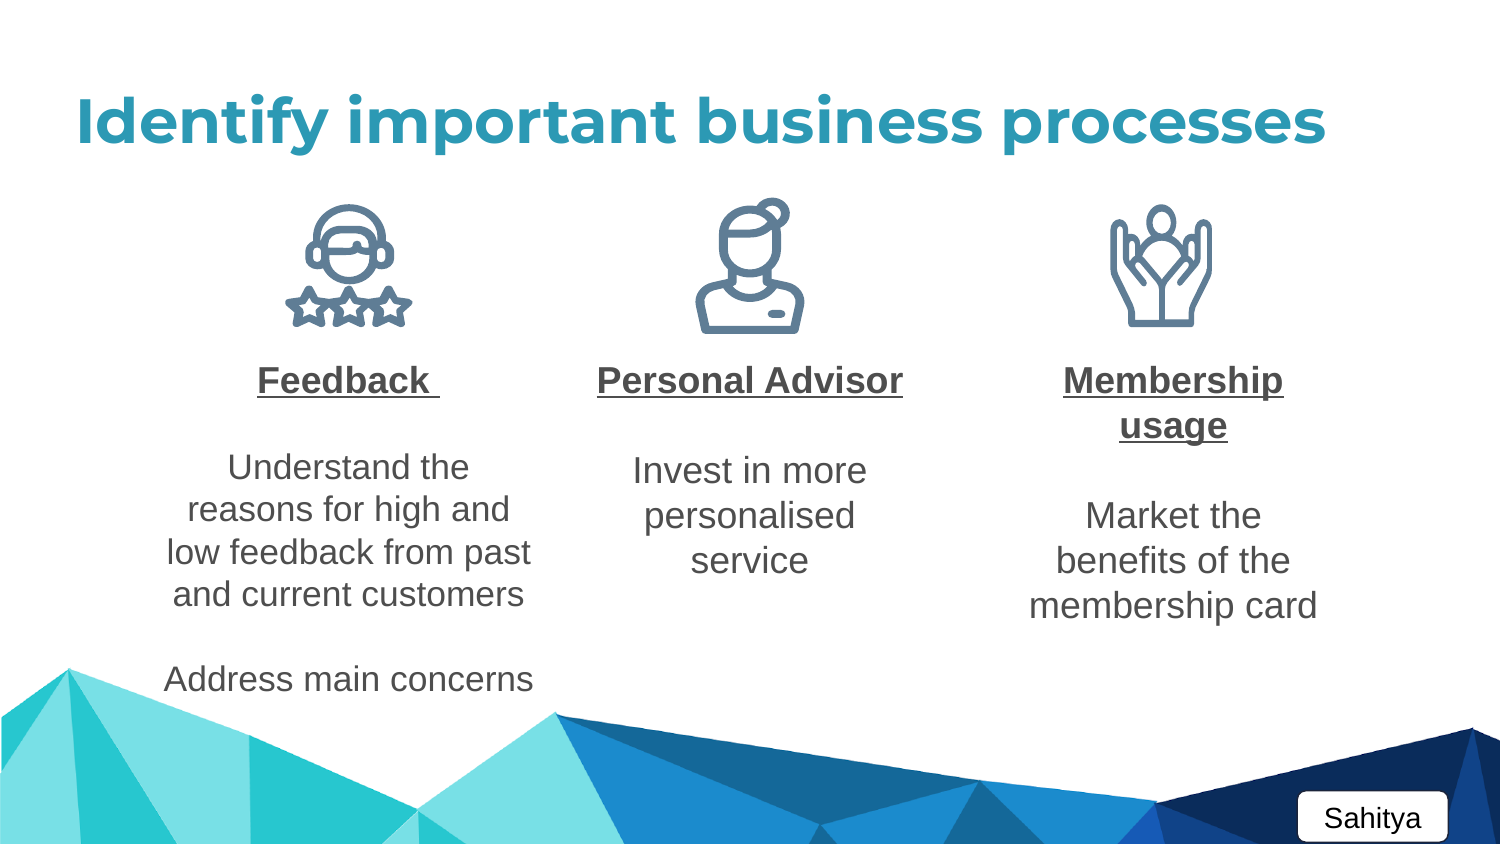

Identify important business processes

Feedback

Understand the reasons for high and low feedback from past and current customers

Address main concerns
Personal Advisor

Invest in more personalised service
Membership usage

Market the benefits of the membership card
Sahitya